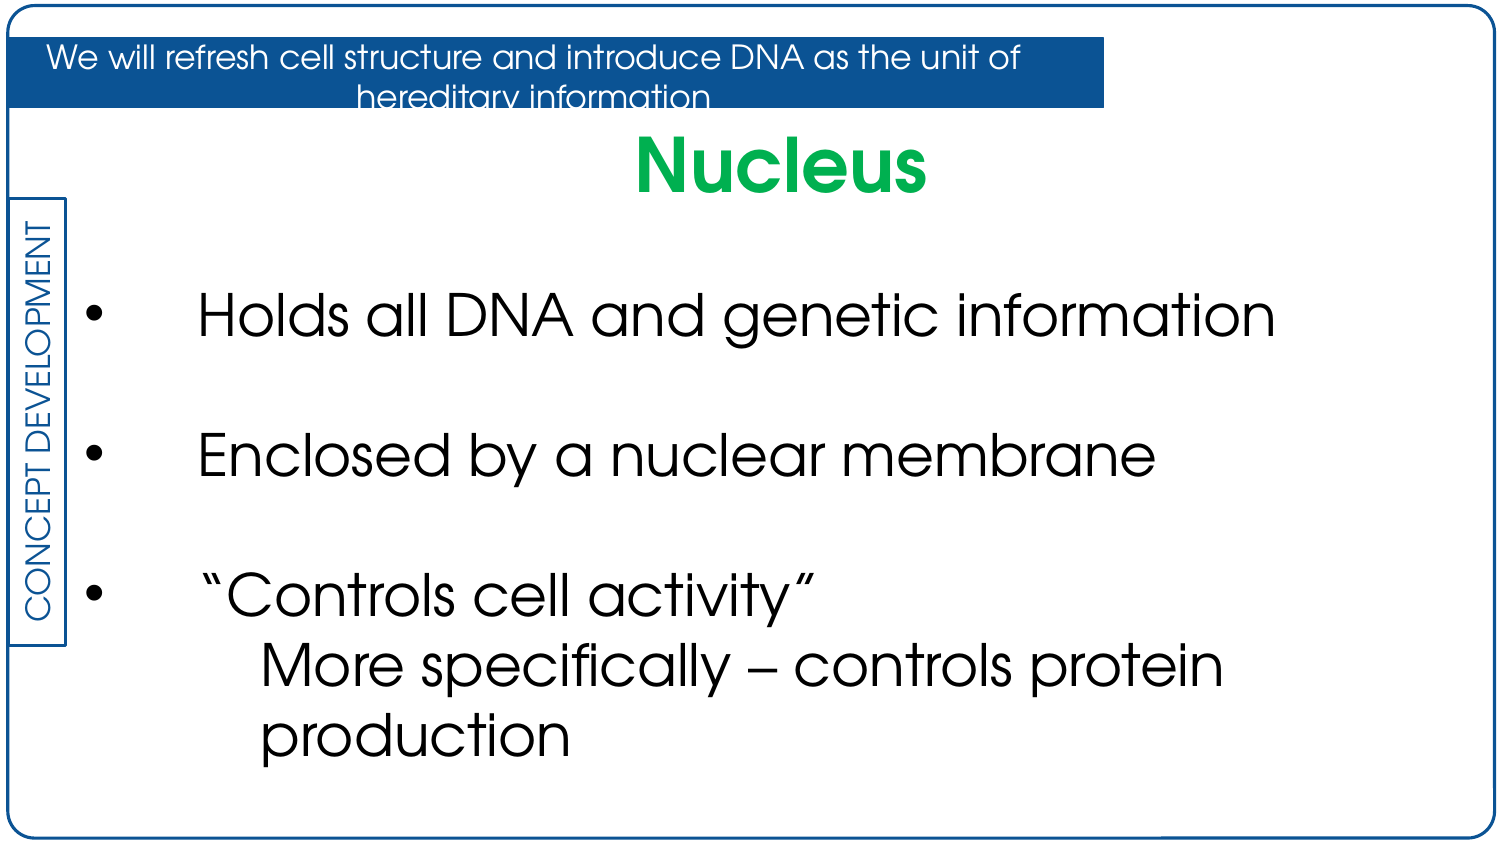

We will refresh cell structure and introduce DNA as the unit of hereditary information

Nucleus

Holds all DNA and genetic information
Enclosed by a nuclear membrane
“Controls cell activity”
More specifically – controls protein production